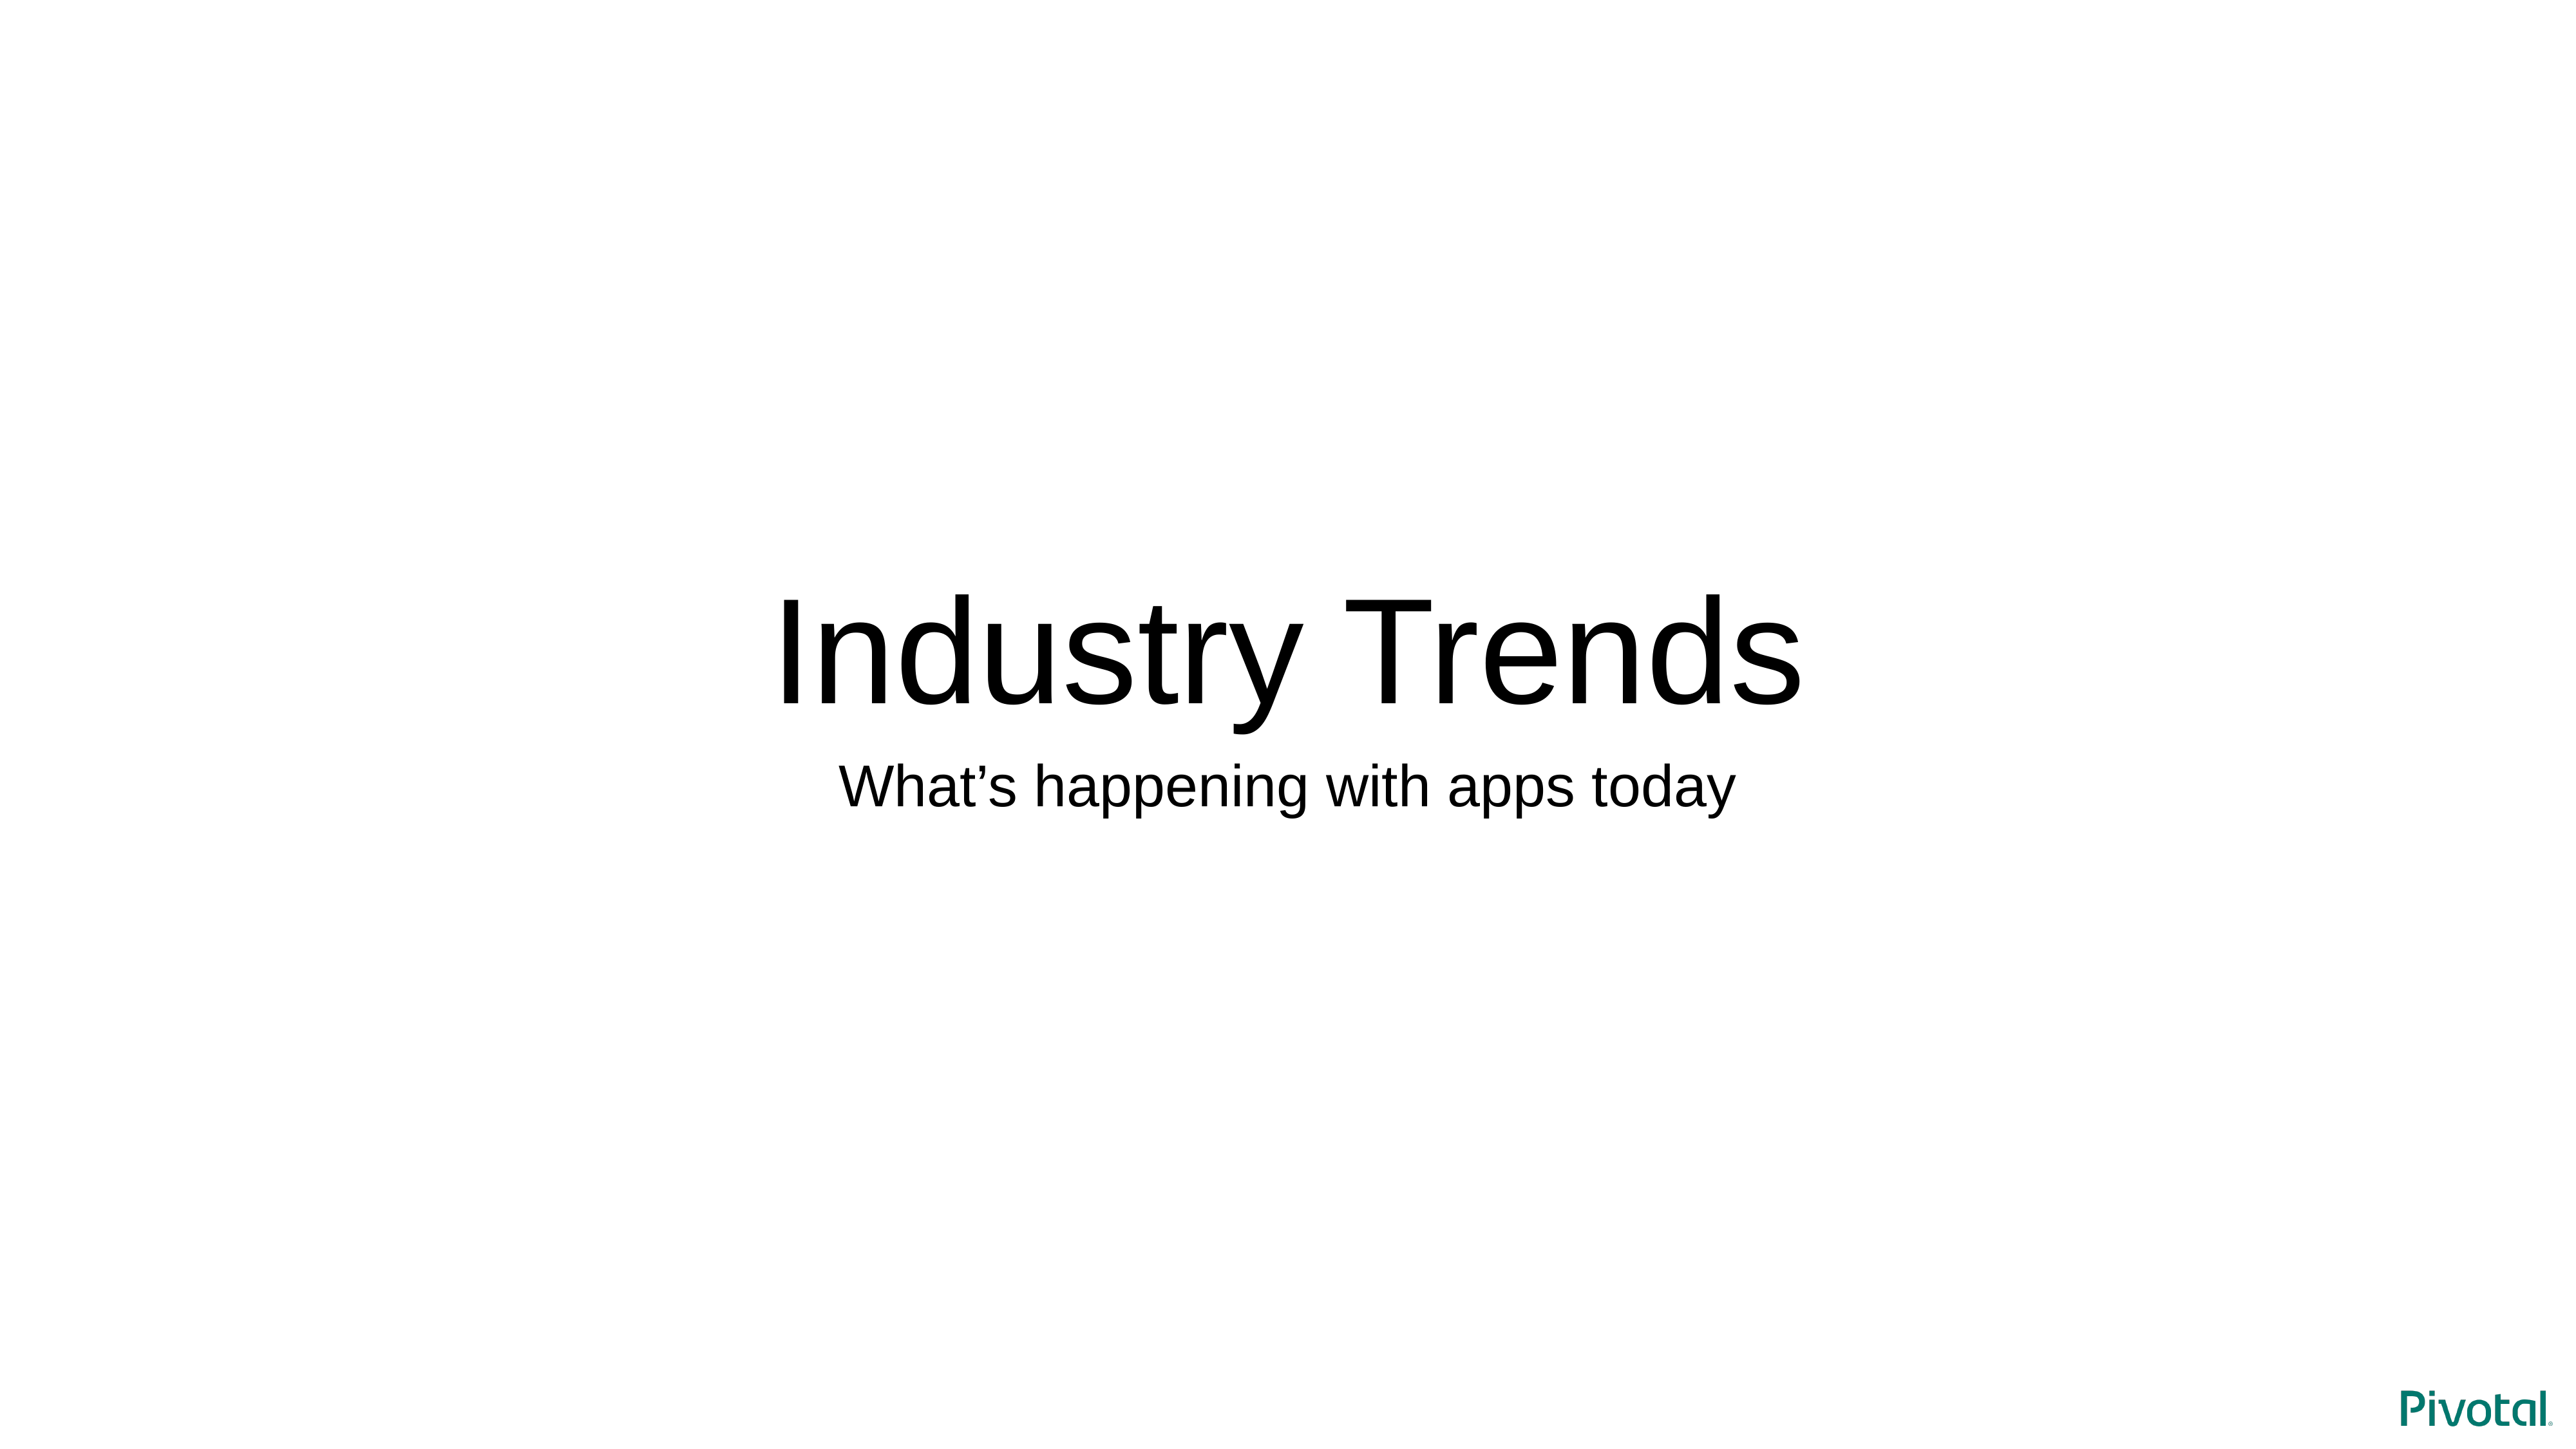

# Industry Trends
What’s happening with apps today